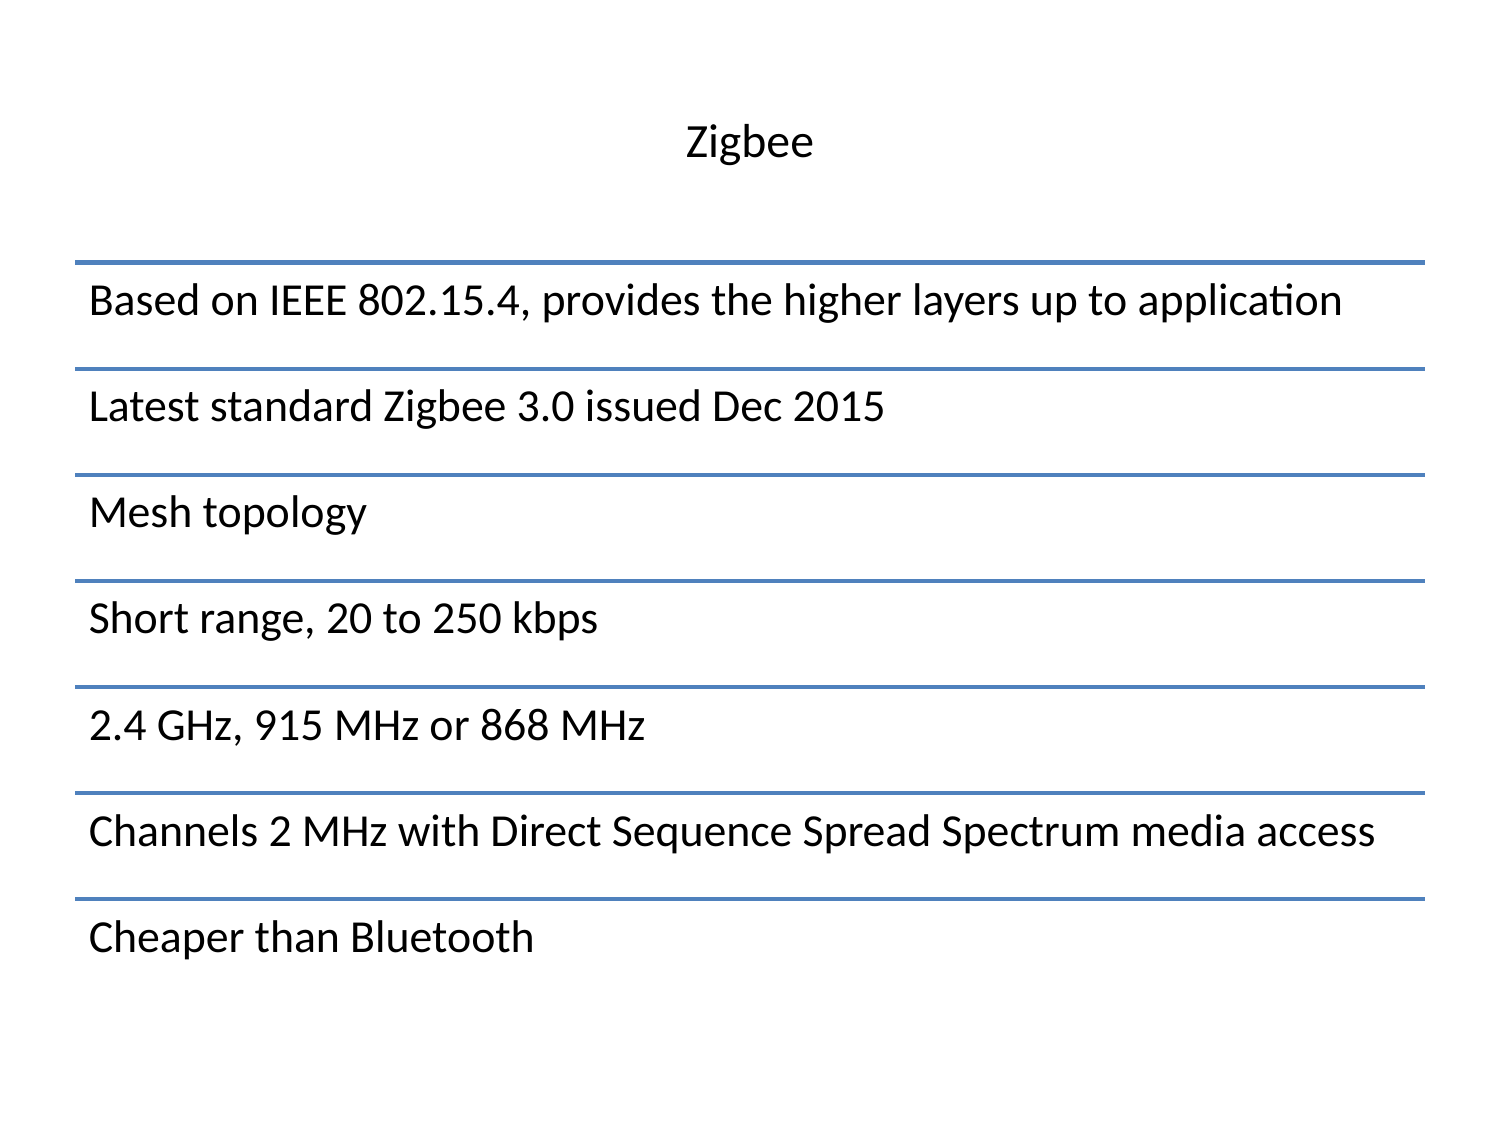

# Zigbee

Based on IEEE 802.15.4, provides the higher layers up to application

Latest standard Zigbee 3.0 issued Dec 2015

Mesh topology

Short range, 20 to 250 kbps

2.4 GHz, 915 MHz or 868 MHz

Channels 2 MHz with Direct Sequence Spread Spectrum media access

Cheaper than Bluetooth